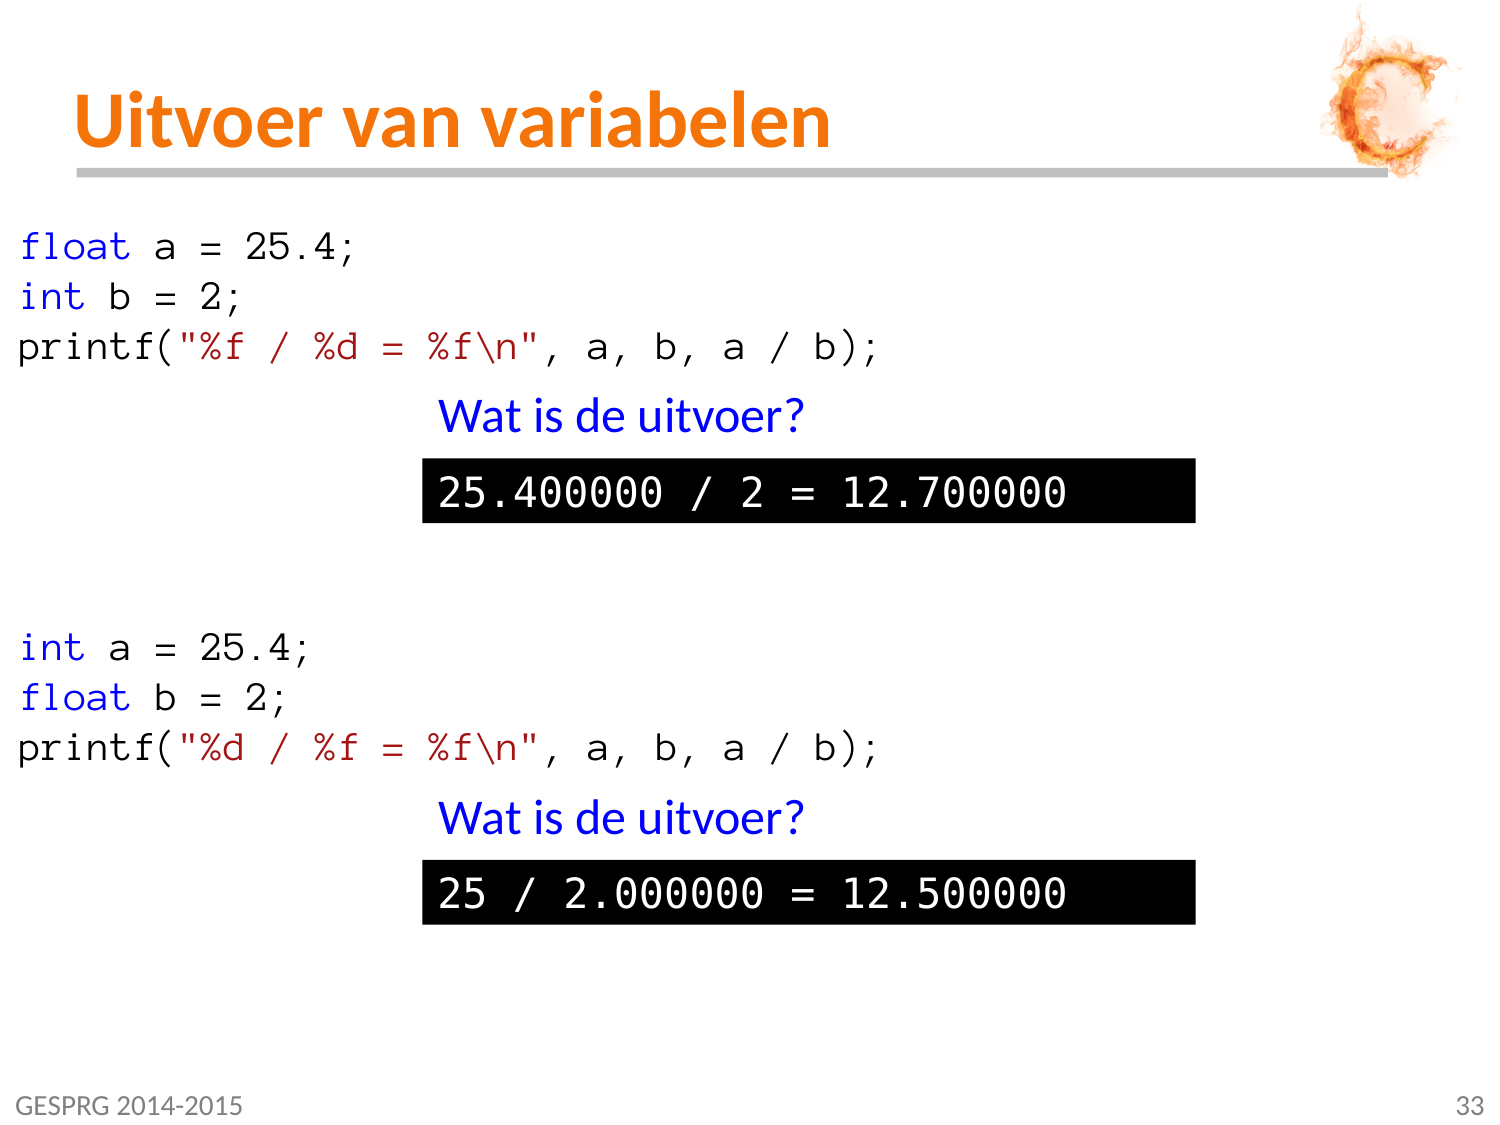

# Uitvoer van variabelen
float a = 25.4;
int b = 2;
printf("%f / %d = %f\n", a, b, a / b);
Wat is de uitvoer?
25.400000 / 2 = 12.700000
int a = 25.4;
float b = 2;
printf("%d / %f = %f\n", a, b, a / b);
Wat is de uitvoer?
25 / 2.000000 = 12.500000
GESPRG 2014-2015
33